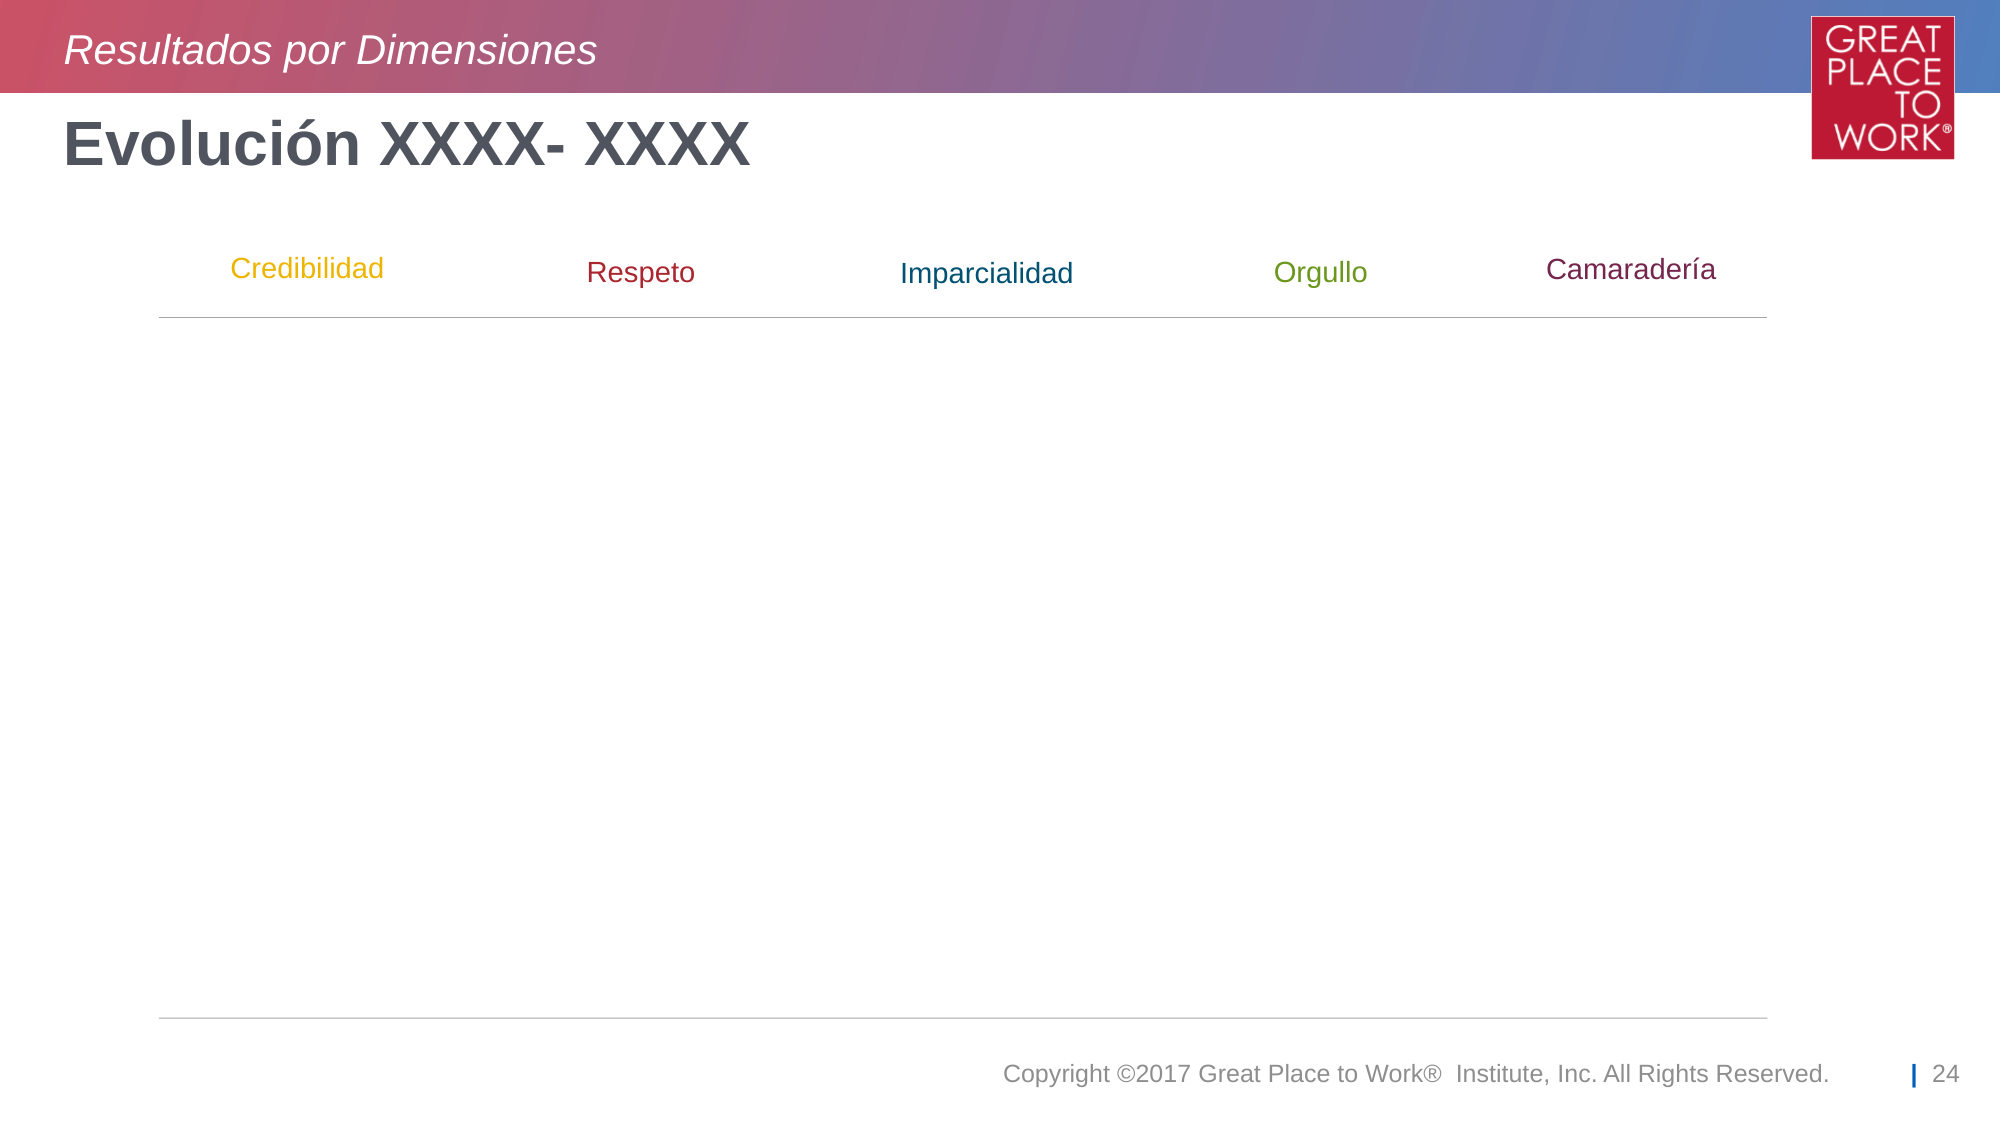

Resultados por Dimensiones

# Evolución XXXX- XXXX
Credibilidad
Camaradería
Respeto
Orgullo
Imparcialidad
Copyright ©2017 Great Place to Work®  Institute, Inc. All Rights Reserved.
|  24